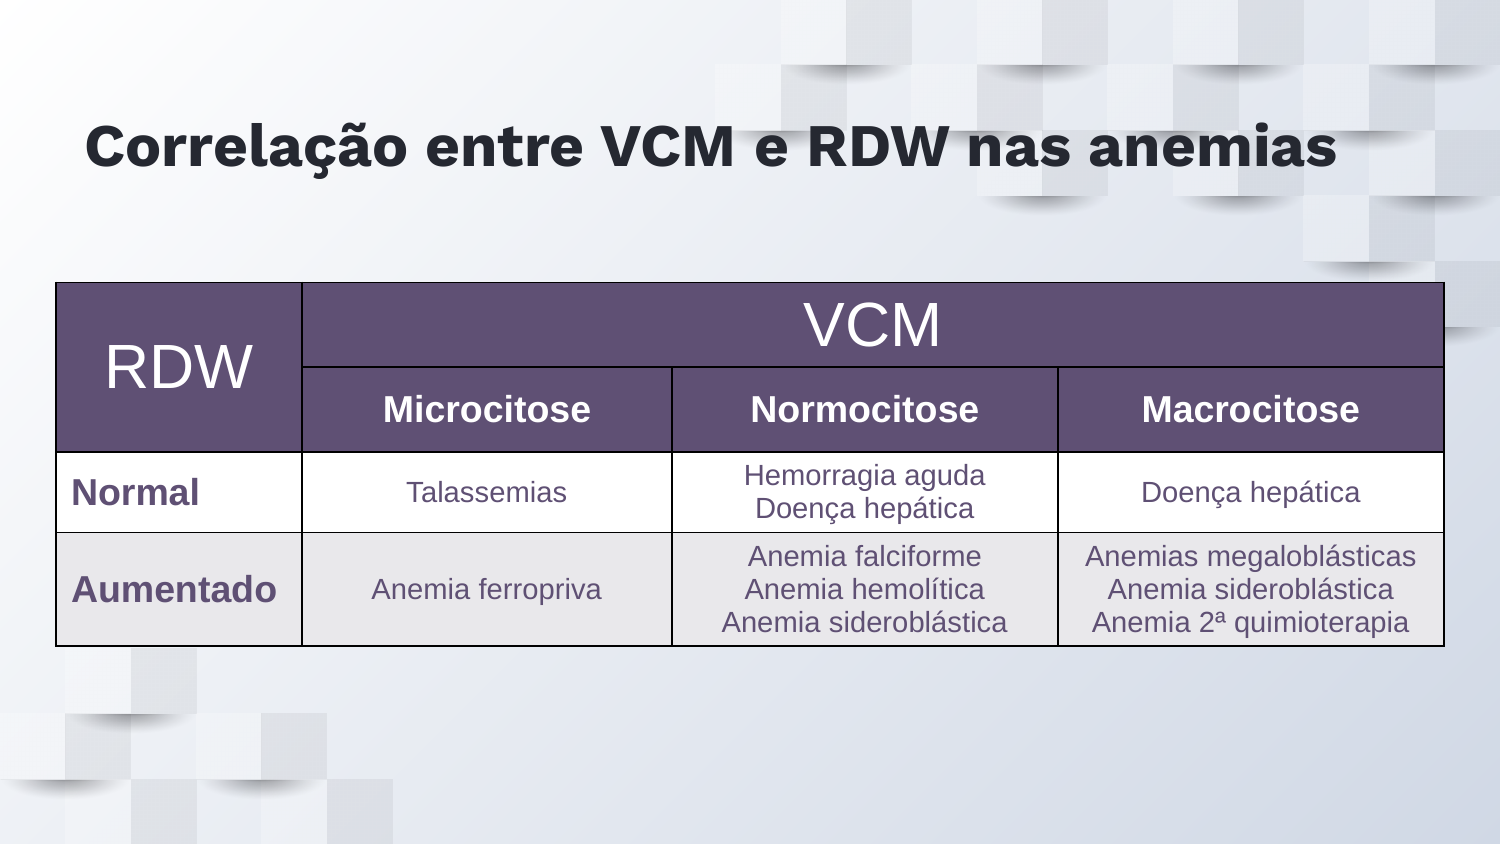

Correlação entre VCM e RDW nas anemias
| RDW | VCM |  |  |
| --- | --- | --- | --- |
|  | Microcitose | Normocitose | Macrocitose |
| Normal | Talassemias | Hemorragia aguda Doença hepática | Doença hepática |
| Aumentado | Anemia ferropriva | Anemia falciforme Anemia hemolítica Anemia sideroblástica | Anemias megaloblásticas Anemia sideroblástica Anemia 2ª quimioterapia |